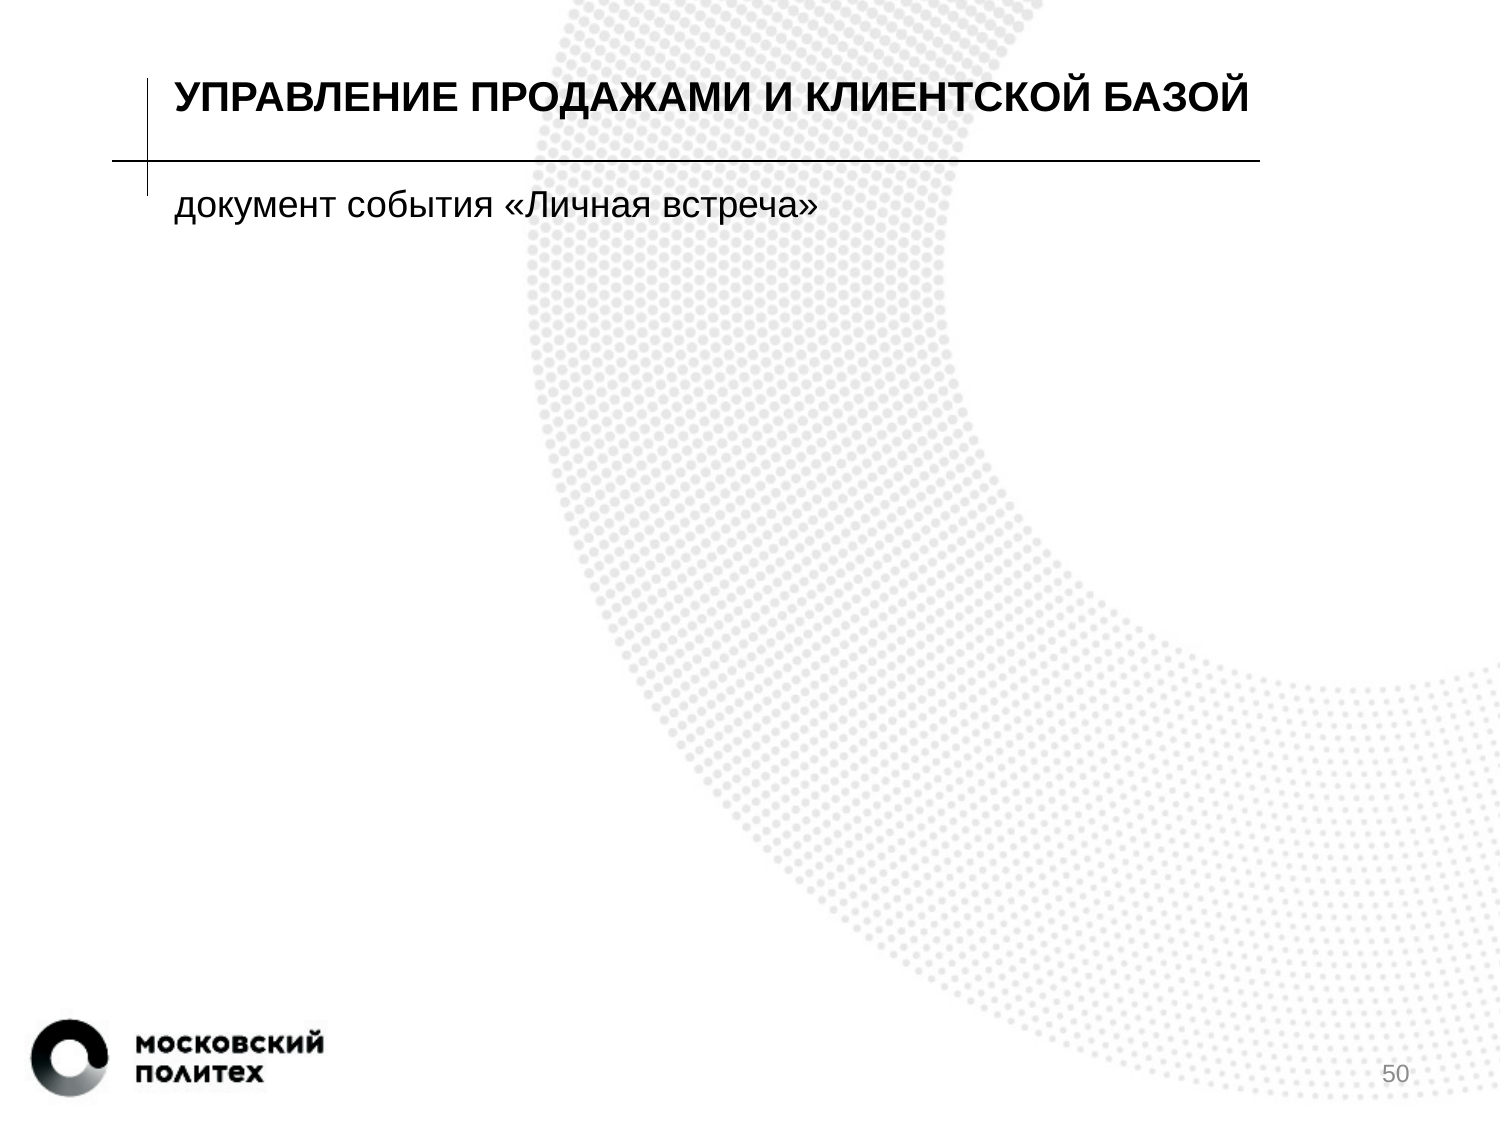

управление продажами и клиентской базой

# документ события «Личная встреча»

50